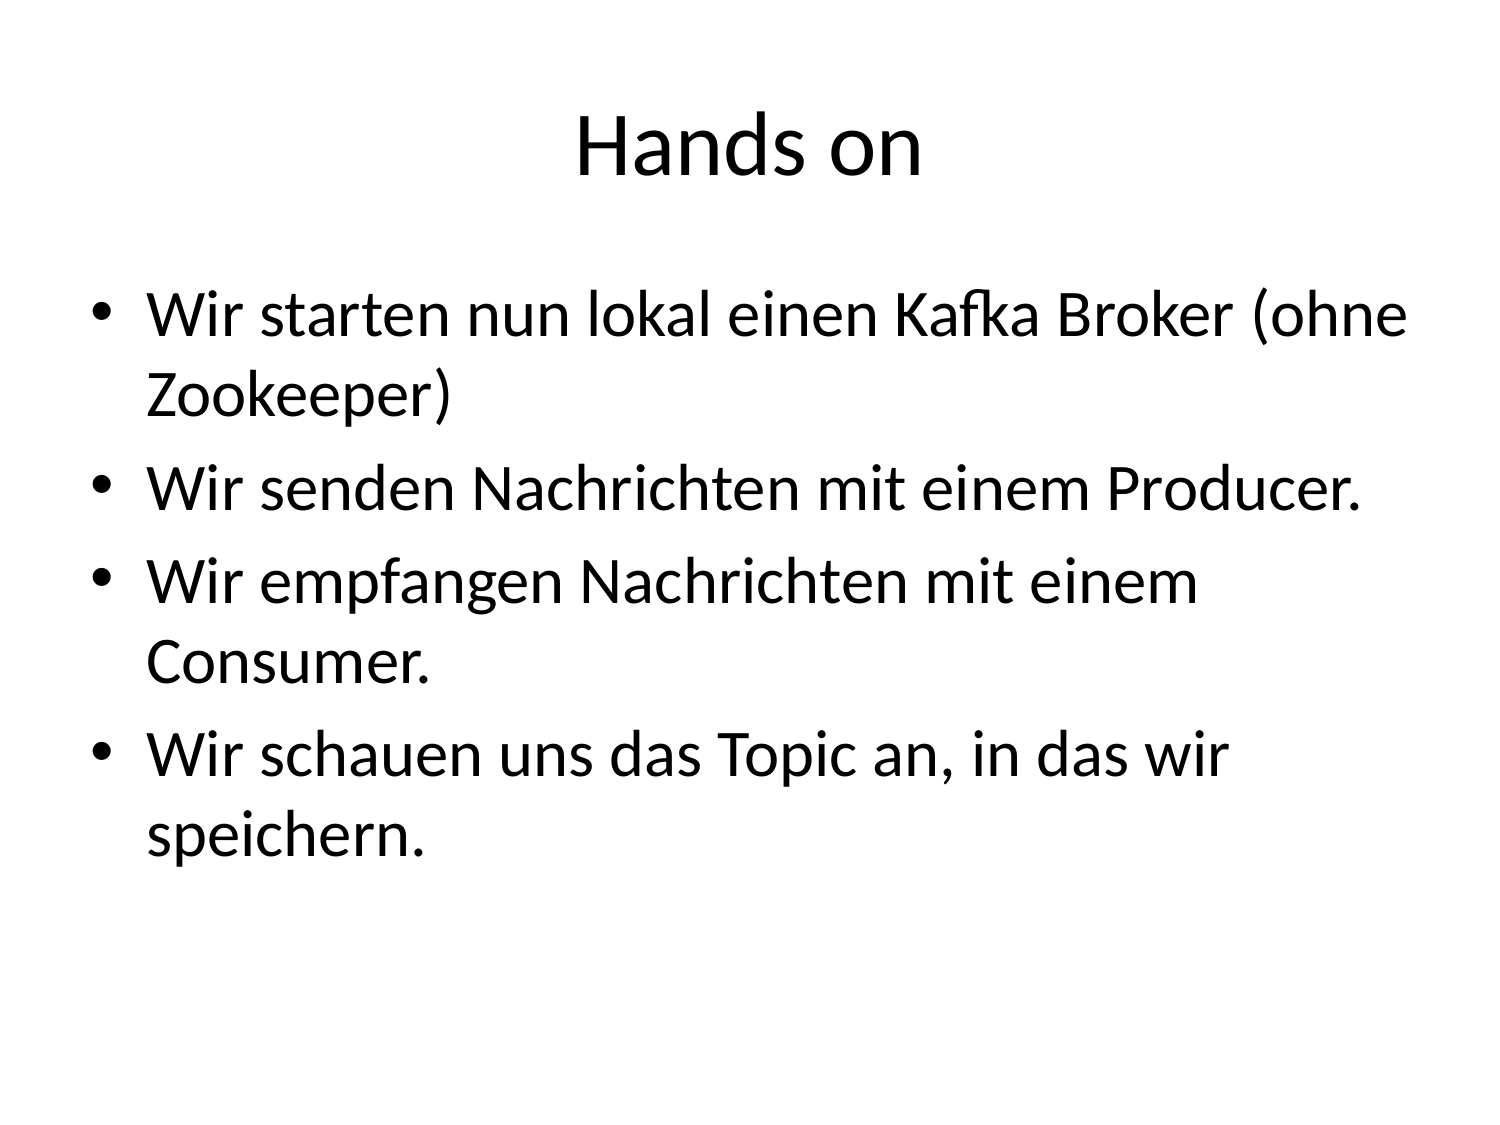

# Hands on
Wir starten nun lokal einen Kafka Broker (ohne Zookeeper)
Wir senden Nachrichten mit einem Producer.
Wir empfangen Nachrichten mit einem Consumer.
Wir schauen uns das Topic an, in das wir speichern.